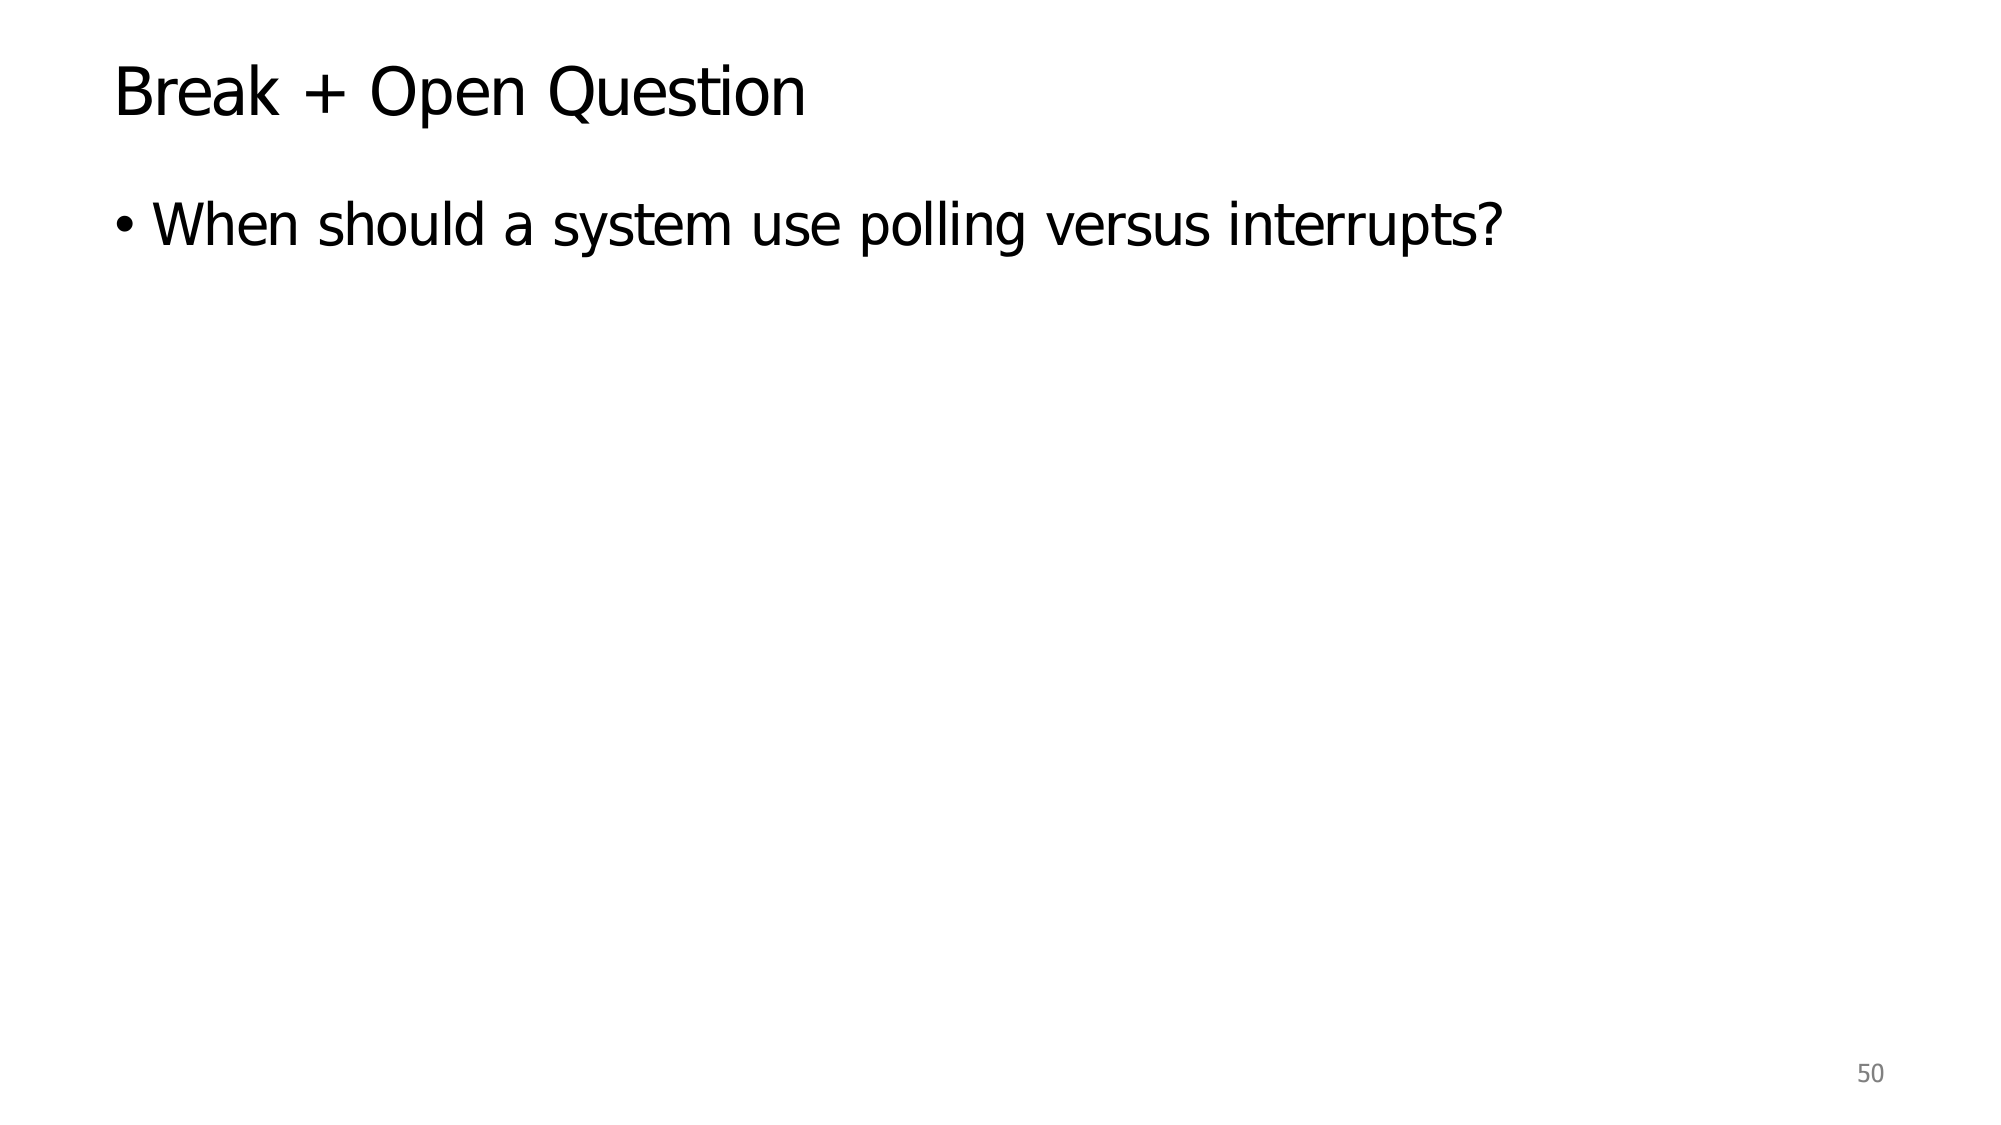

# Break + Open Question
When should a system use polling versus interrupts?
50